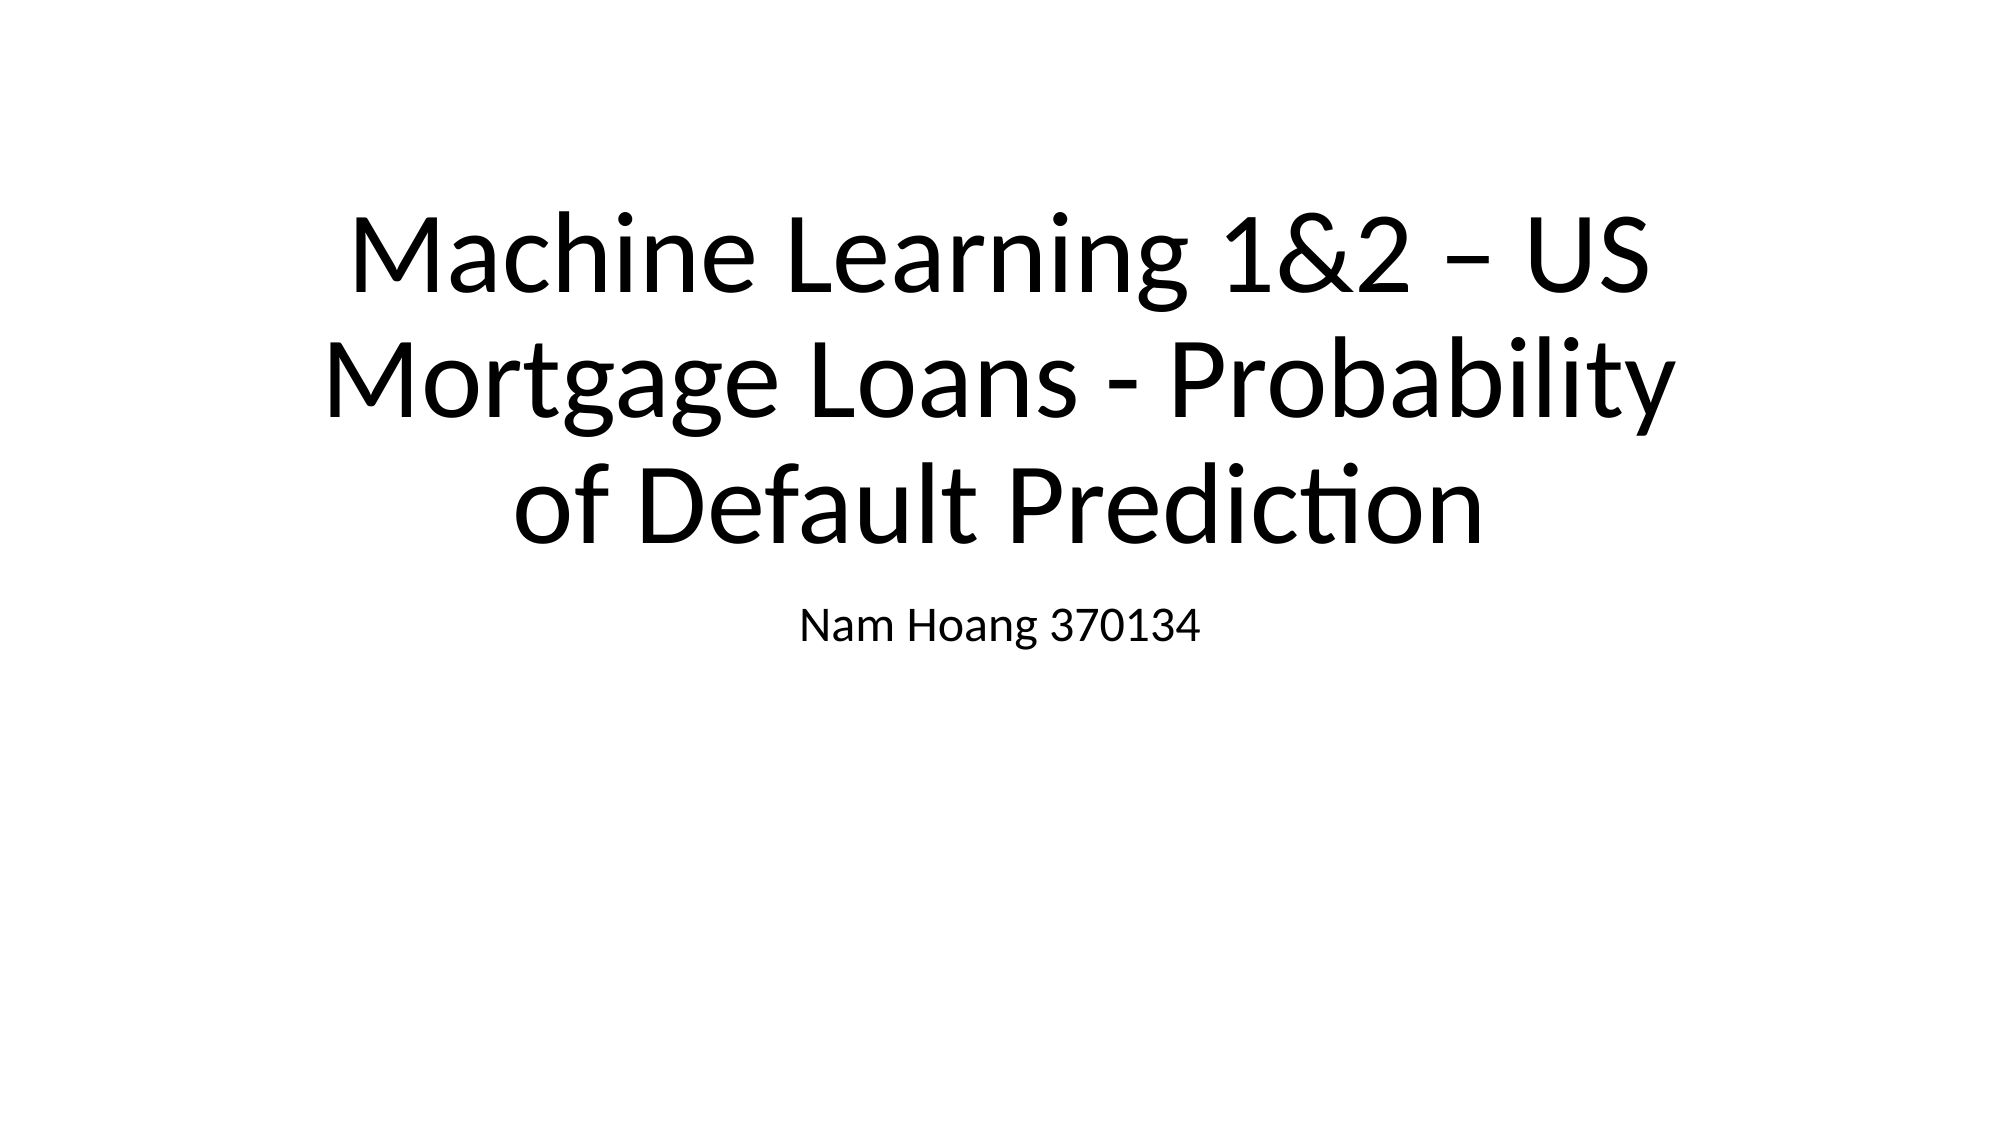

# Machine Learning 1&2 – US Mortgage Loans - Probability of Default Prediction
Nam Hoang 370134